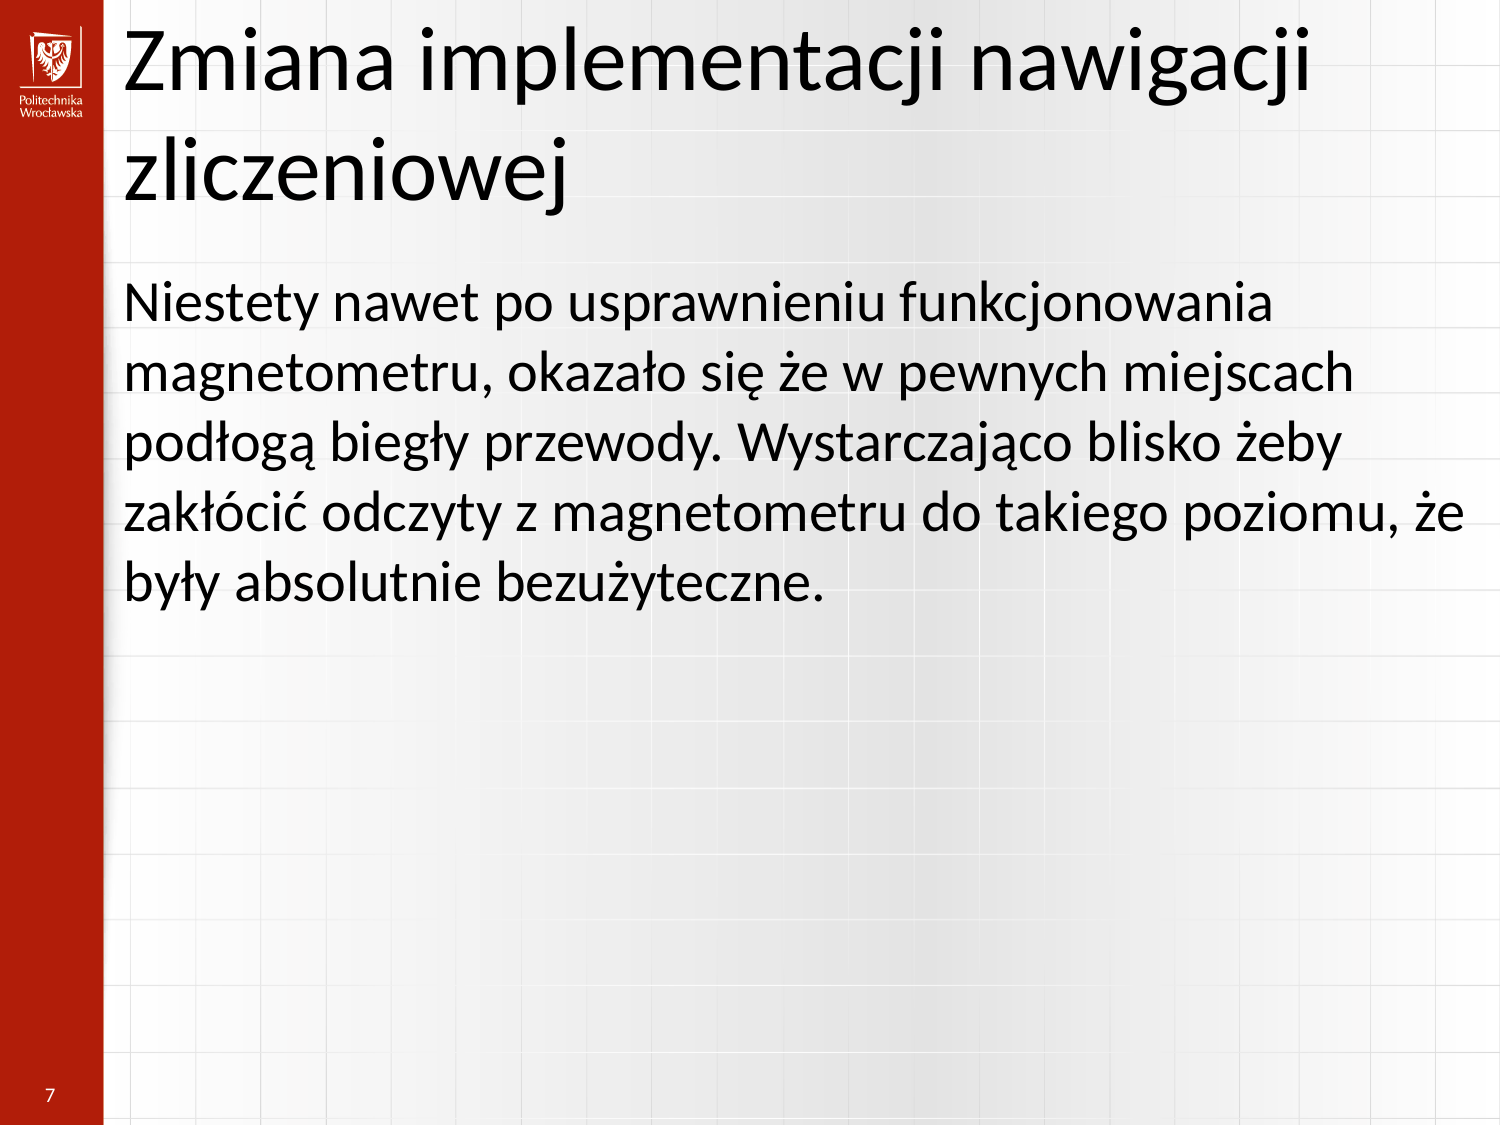

Zmiana implementacji nawigacji zliczeniowej

Niestety nawet po usprawnieniu funkcjonowania magnetometru, okazało się że w pewnych miejscach podłogą biegły przewody. Wystarczająco blisko żeby zakłócić odczyty z magnetometru do takiego poziomu, że były absolutnie bezużyteczne.